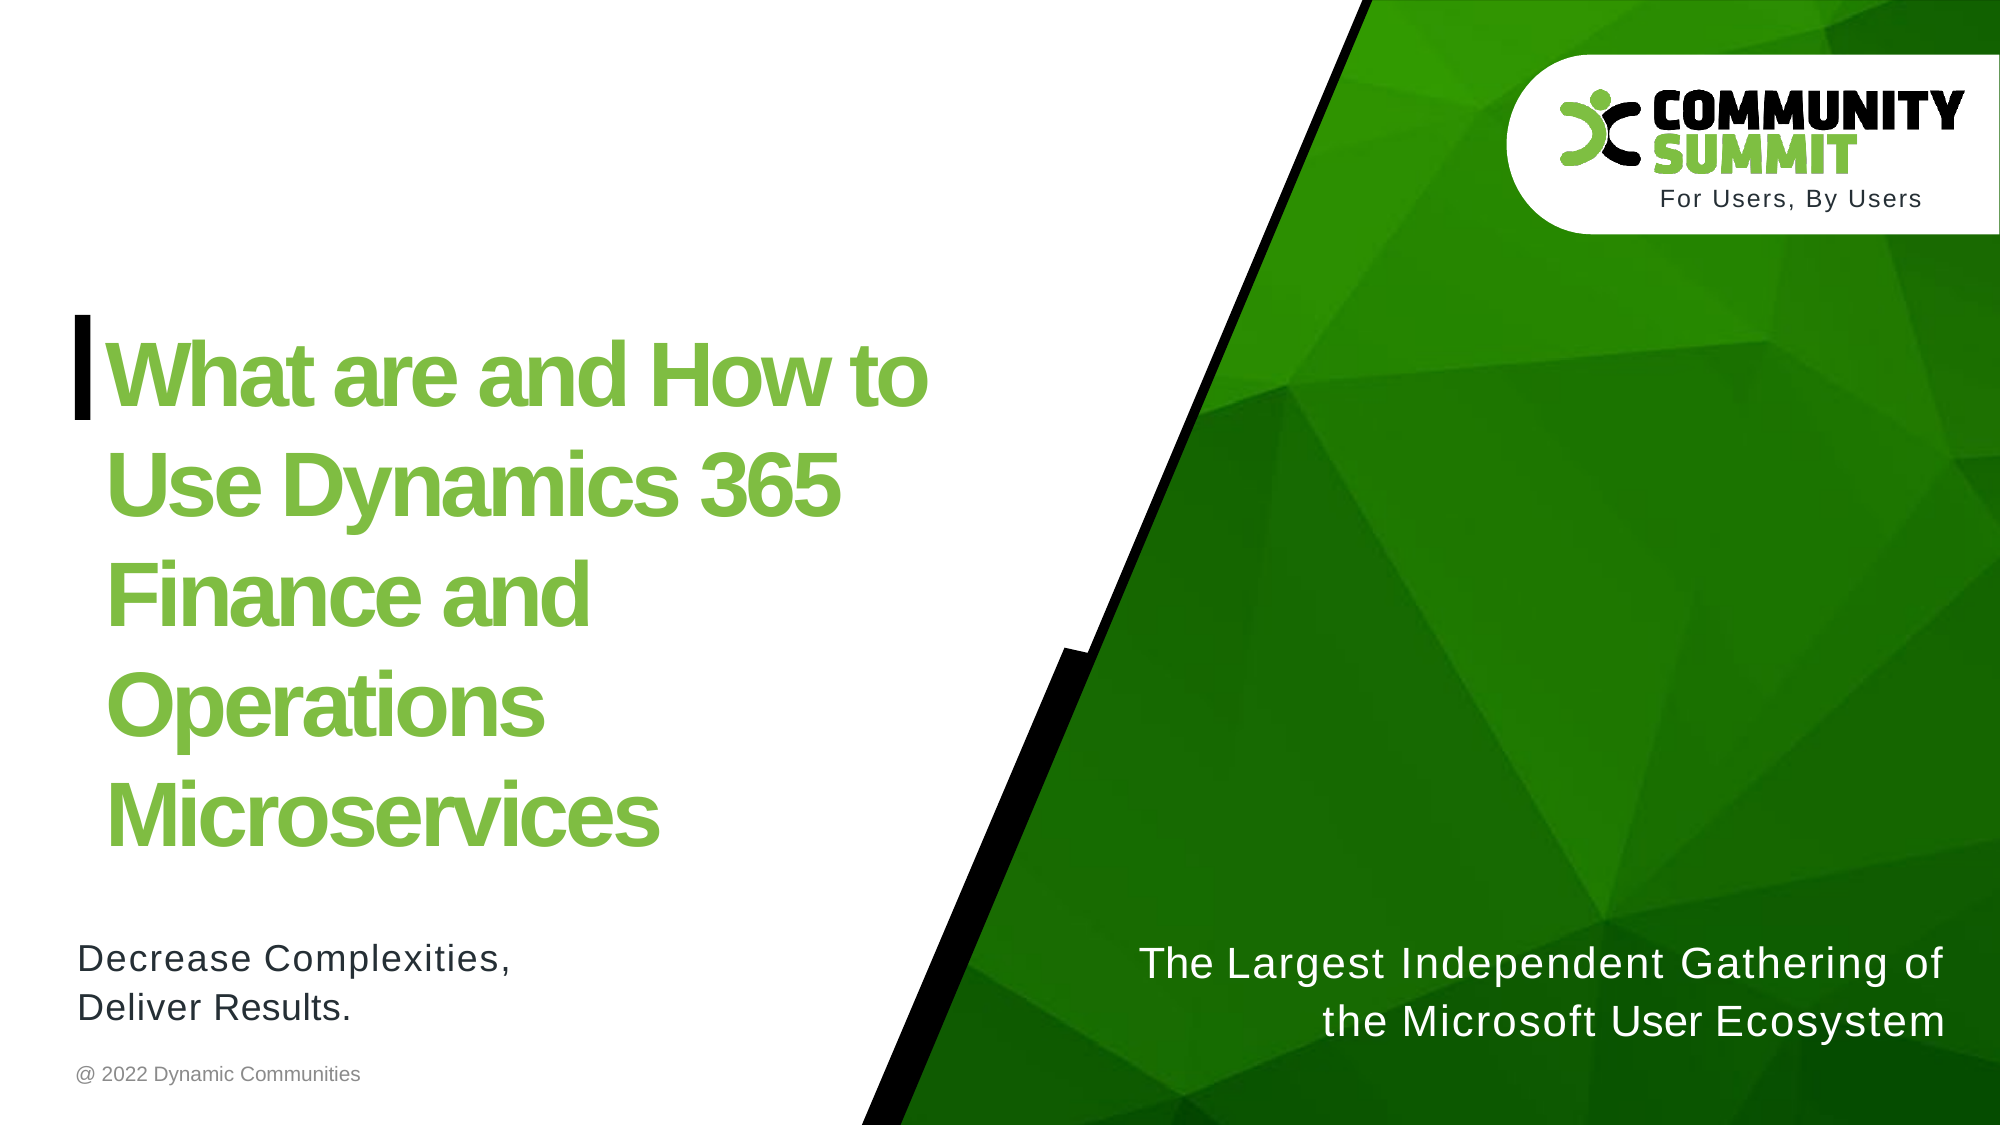

What are and How to Use Dynamics 365 Finance and Operations Microservices